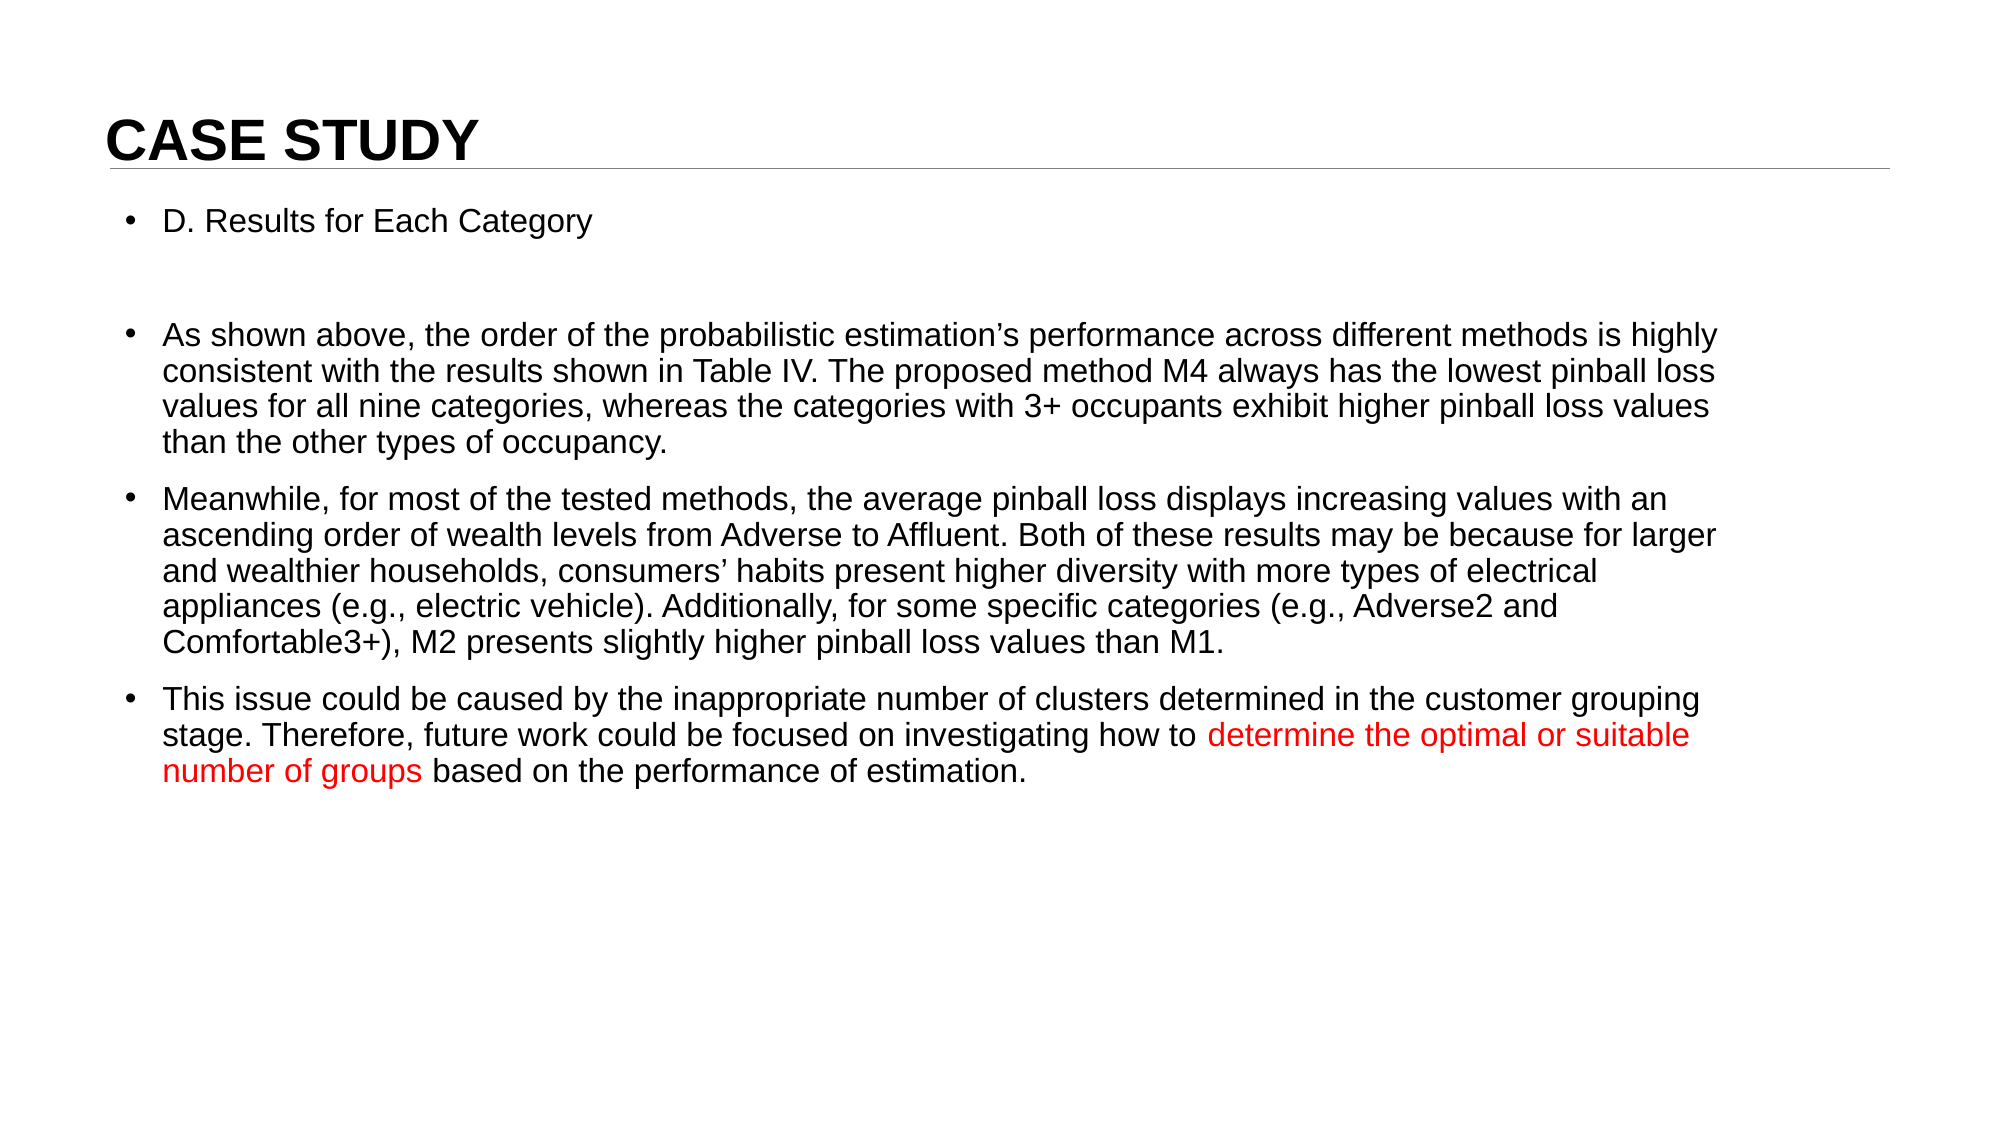

# CASE STUDY
D. Results for Each Category

As shown above, the order of the probabilistic estimation’s performance across different methods is highly consistent with the results shown in Table IV. The proposed method M4 always has the lowest pinball loss values for all nine categories, whereas the categories with 3+ occupants exhibit higher pinball loss values than the other types of occupancy.
Meanwhile, for most of the tested methods, the average pinball loss displays increasing values with an ascending order of wealth levels from Adverse to Affluent. Both of these results may be because for larger and wealthier households, consumers’ habits present higher diversity with more types of electrical appliances (e.g., electric vehicle). Additionally, for some specific categories (e.g., Adverse2 and Comfortable3+), M2 presents slightly higher pinball loss values than M1.
This issue could be caused by the inappropriate number of clusters determined in the customer grouping stage. Therefore, future work could be focused on investigating how to determine the optimal or suitable number of groups based on the performance of estimation.
37